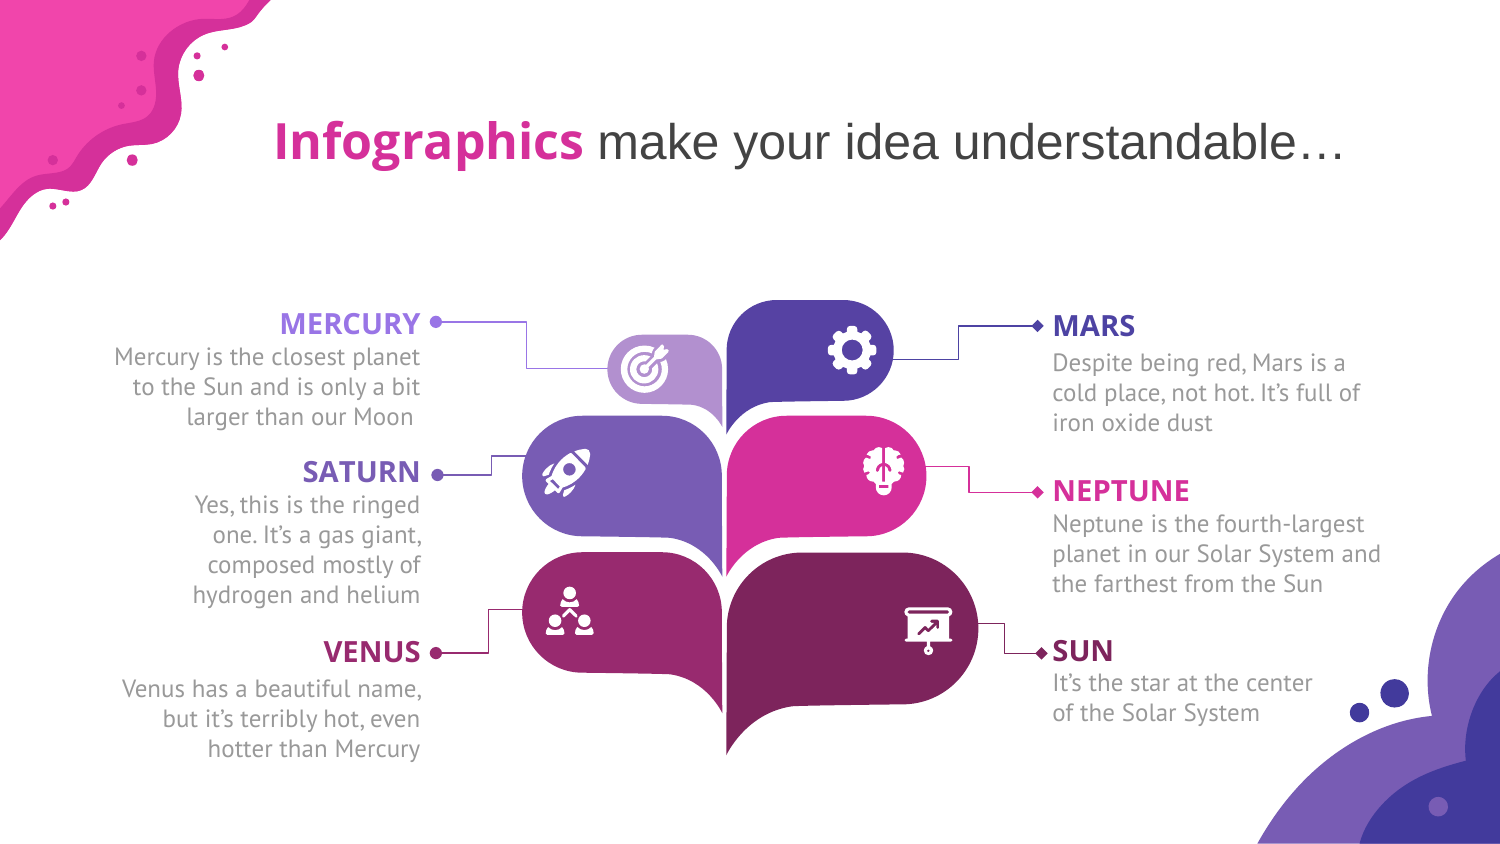

# Infographics make your idea understandable…
MERCURY
Mercury is the closest planet to the Sun and is only a bit larger than our Moon
MARS
Despite being red, Mars is a cold place, not hot. It’s full of iron oxide dust

SATURN
Yes, this is the ringed one. It’s a gas giant, composed mostly of hydrogen and helium
NEPTUNE
Neptune is the fourth-largest planet in our Solar System and the farthest from the Sun

SUN
It’s the star at the center of the Solar System
VENUS
Venus has a beautiful name, but it’s terribly hot, even hotter than Mercury